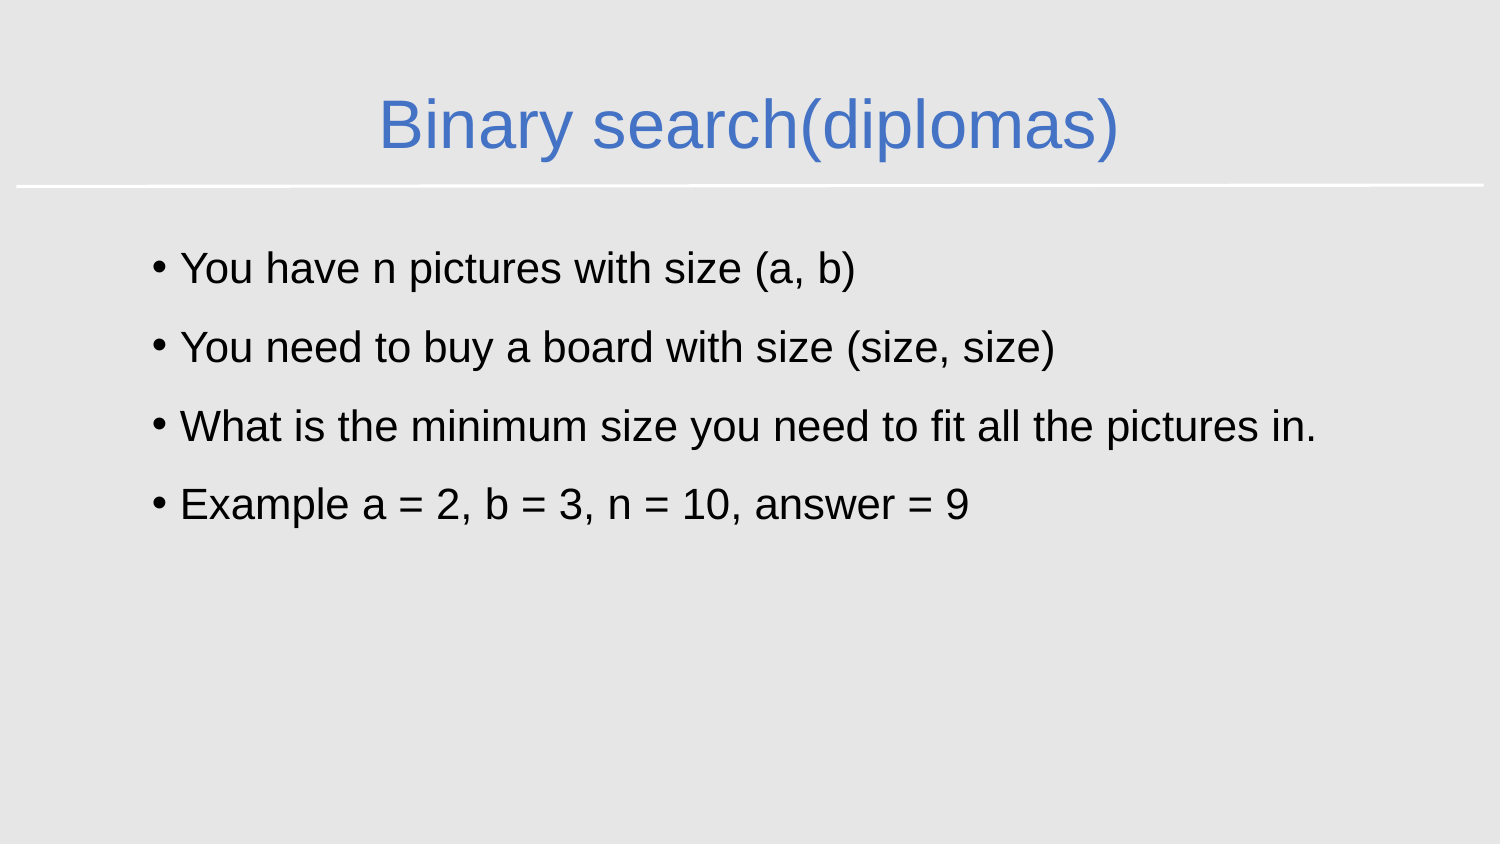

# Binary search(diplomas)
You have n pictures with size (a, b)
You need to buy a board with size (size, size)
What is the minimum size you need to fit all the pictures in.
Example a = 2, b = 3, n = 10, answer = 9